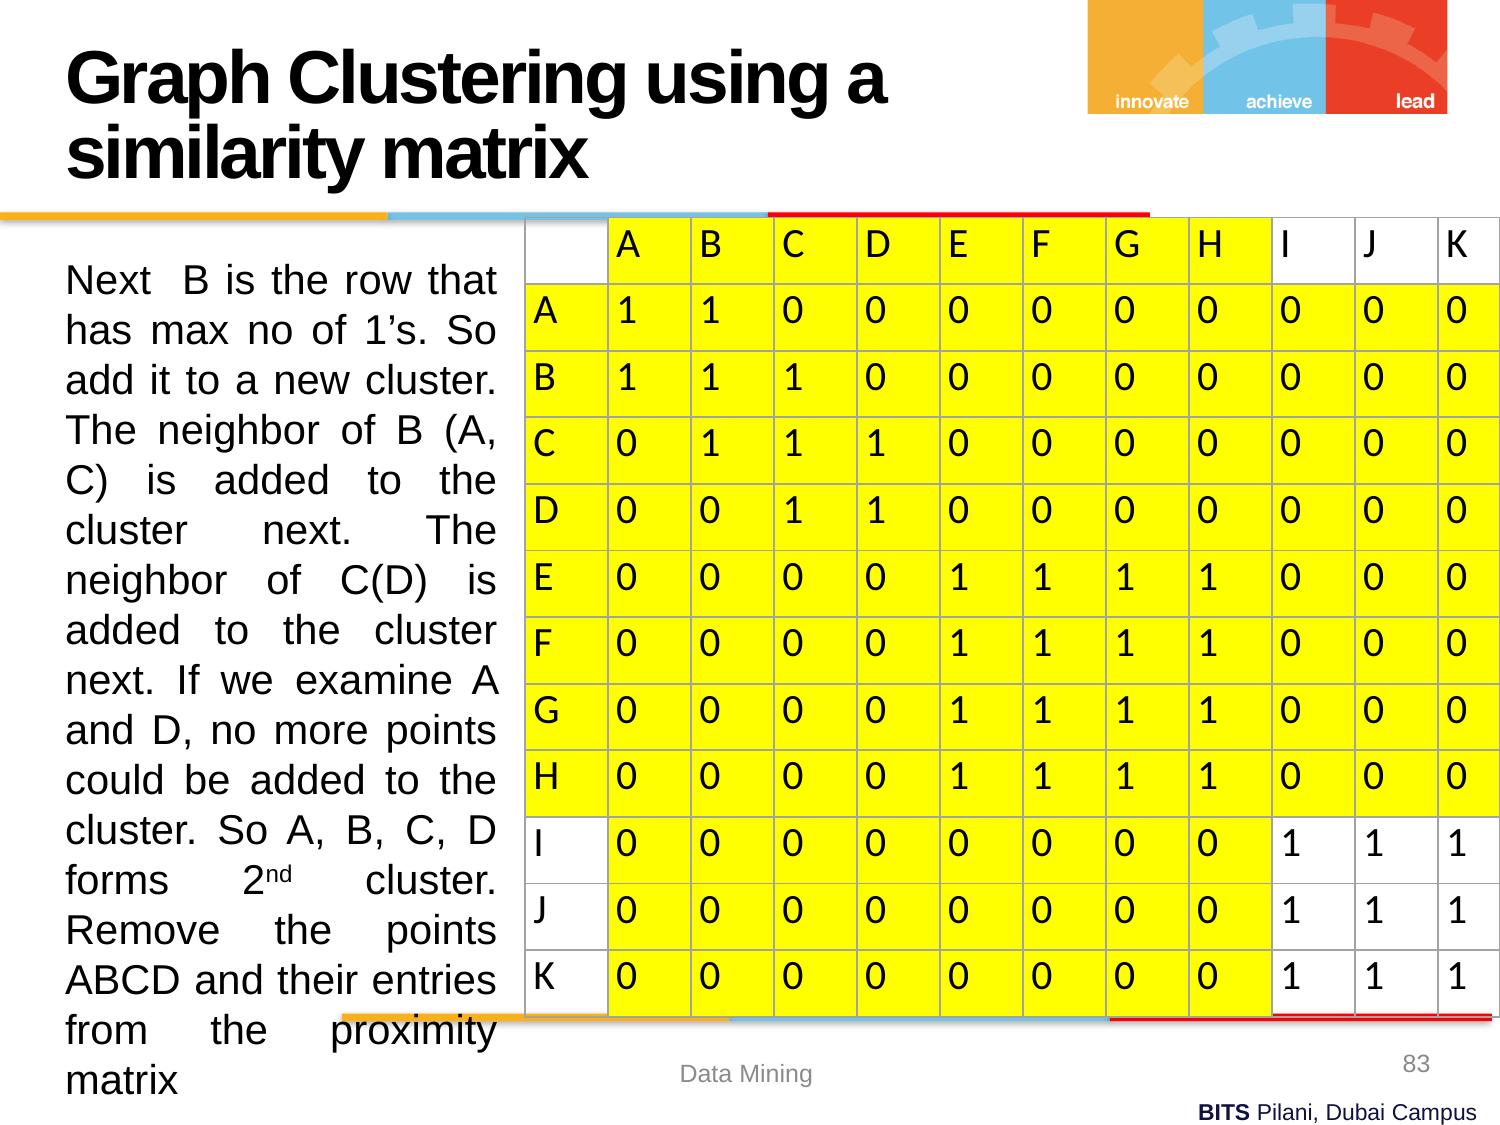

Graph Clustering using a similarity matrix
|  | A | B | C | D | E | F | G | H | I | J | K |
| --- | --- | --- | --- | --- | --- | --- | --- | --- | --- | --- | --- |
| A | 1 | 1 | 0 | 0 | 0 | 0 | 0 | 0 | 0 | 0 | 0 |
| B | 1 | 1 | 1 | 0 | 0 | 0 | 0 | 0 | 0 | 0 | 0 |
| C | 0 | 1 | 1 | 1 | 0 | 0 | 0 | 0 | 0 | 0 | 0 |
| D | 0 | 0 | 1 | 1 | 0 | 0 | 0 | 0 | 0 | 0 | 0 |
| E | 0 | 0 | 0 | 0 | 1 | 1 | 1 | 1 | 0 | 0 | 0 |
| F | 0 | 0 | 0 | 0 | 1 | 1 | 1 | 1 | 0 | 0 | 0 |
| G | 0 | 0 | 0 | 0 | 1 | 1 | 1 | 1 | 0 | 0 | 0 |
| H | 0 | 0 | 0 | 0 | 1 | 1 | 1 | 1 | 0 | 0 | 0 |
| I | 0 | 0 | 0 | 0 | 0 | 0 | 0 | 0 | 1 | 1 | 1 |
| J | 0 | 0 | 0 | 0 | 0 | 0 | 0 | 0 | 1 | 1 | 1 |
| K | 0 | 0 | 0 | 0 | 0 | 0 | 0 | 0 | 1 | 1 | 1 |
Next  B is the row that has max no of 1’s. So add it to a new cluster. The neighbor of B (A, C) is added to the cluster next. The neighbor of C(D) is added to the cluster next. If we examine A and D, no more points could be added to the cluster. So A, B, C, D forms 2nd cluster. Remove the points ABCD and their entries from the proximity matrix

83
Data Mining